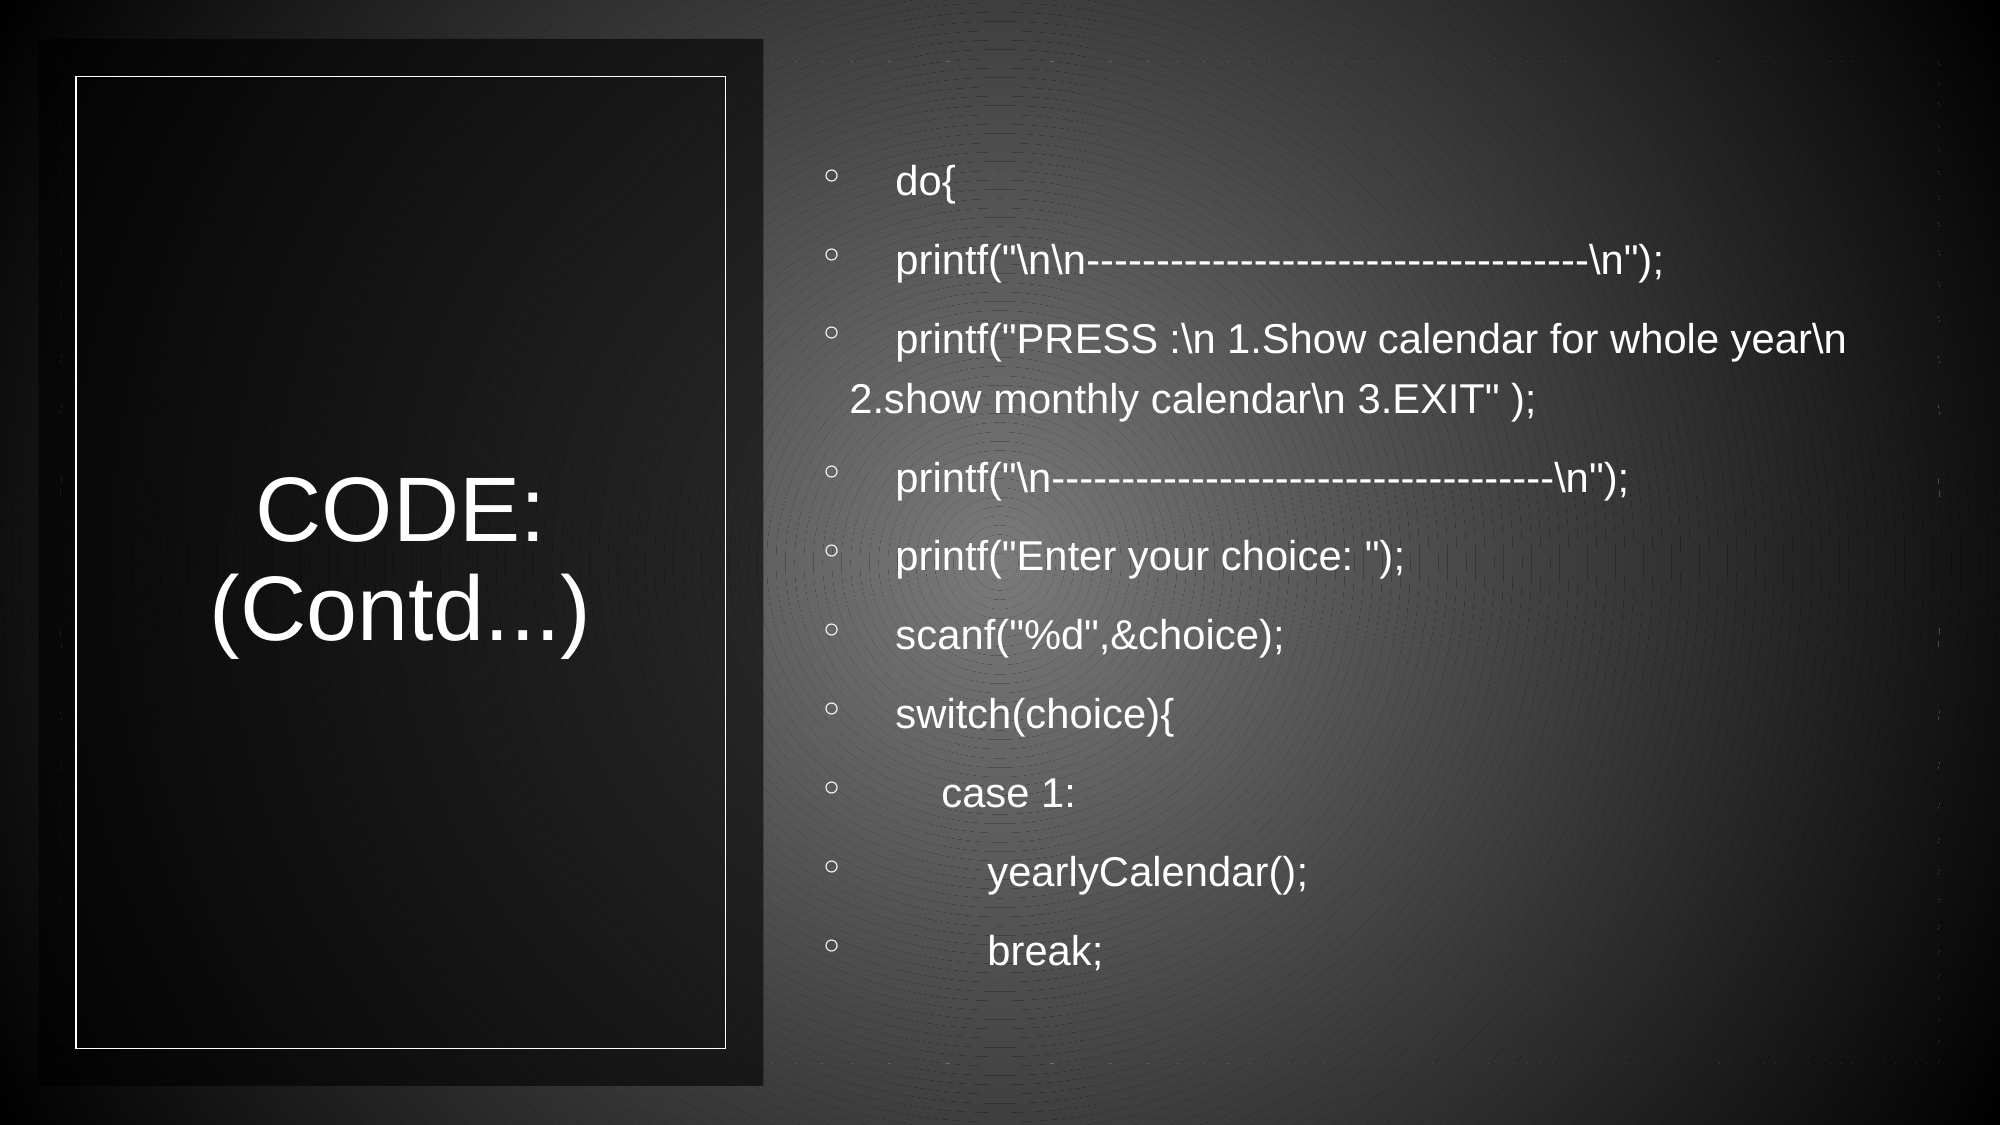

do{
    printf("\n\n------------------------------------\n");
    printf("PRESS :\n 1.Show calendar for whole year\n 2.show monthly calendar\n 3.EXIT" );
    printf("\n------------------------------------\n");
    printf("Enter your choice: ");
    scanf("%d",&choice);
    switch(choice){
        case 1:
            yearlyCalendar();
            break;

# CODE: (Contd...)